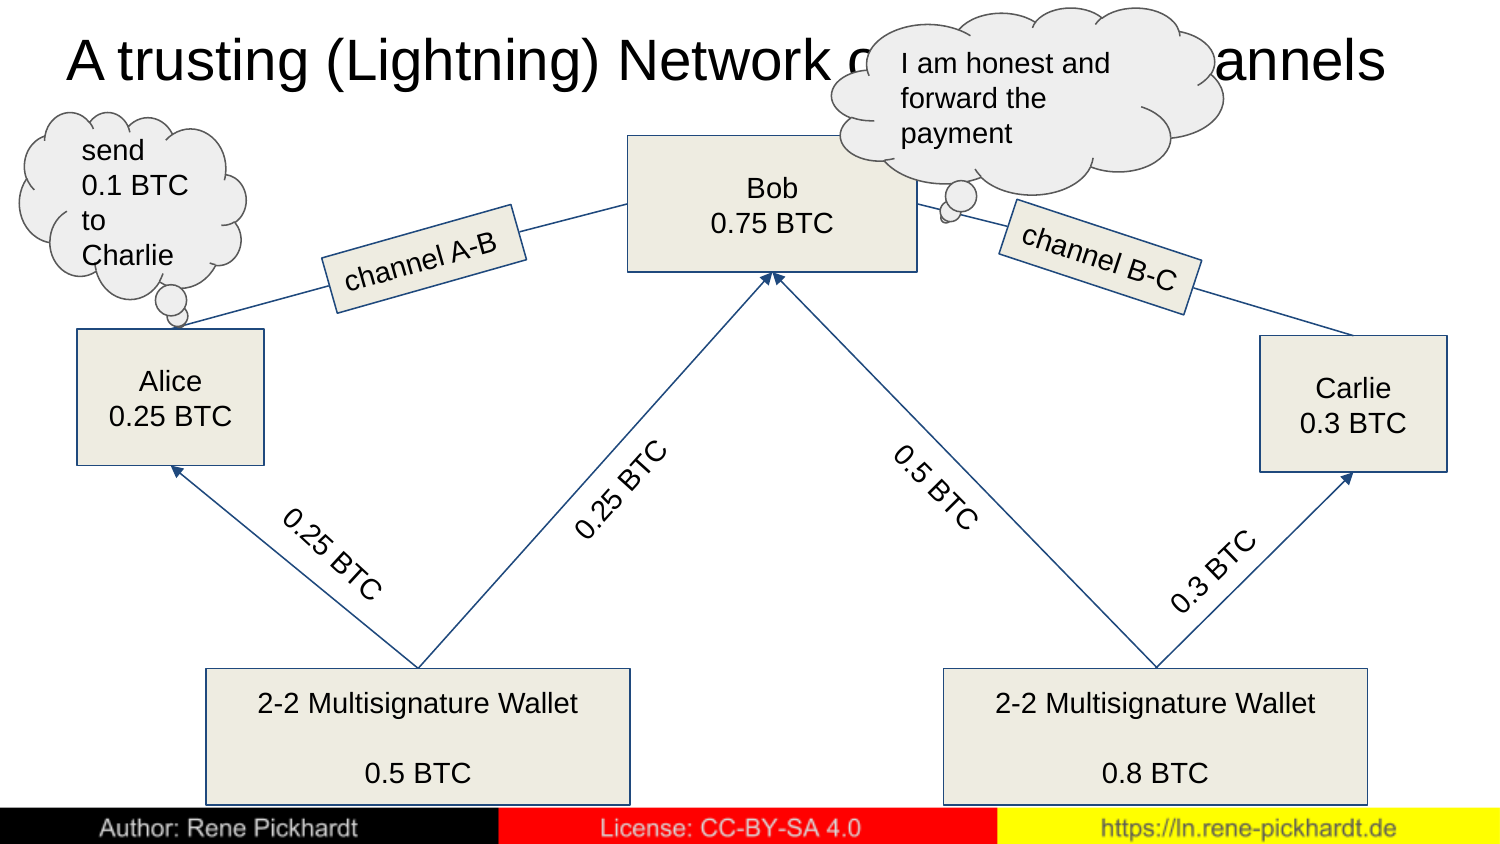

# A trusting (Lightning) Network of payment channels

I am honest and forward the payment
send
0.1 BTC to Charlie
Bob
0.75 BTC
channel B-C
channel A-B
Alice
0.25 BTC
Carlie
0.3 BTC
0.25 BTC
0.5 BTC
0.25 BTC
0.3 BTC
2-2 Multisignature Wallet

0.5 BTC
2-2 Multisignature Wallet

0.8 BTC